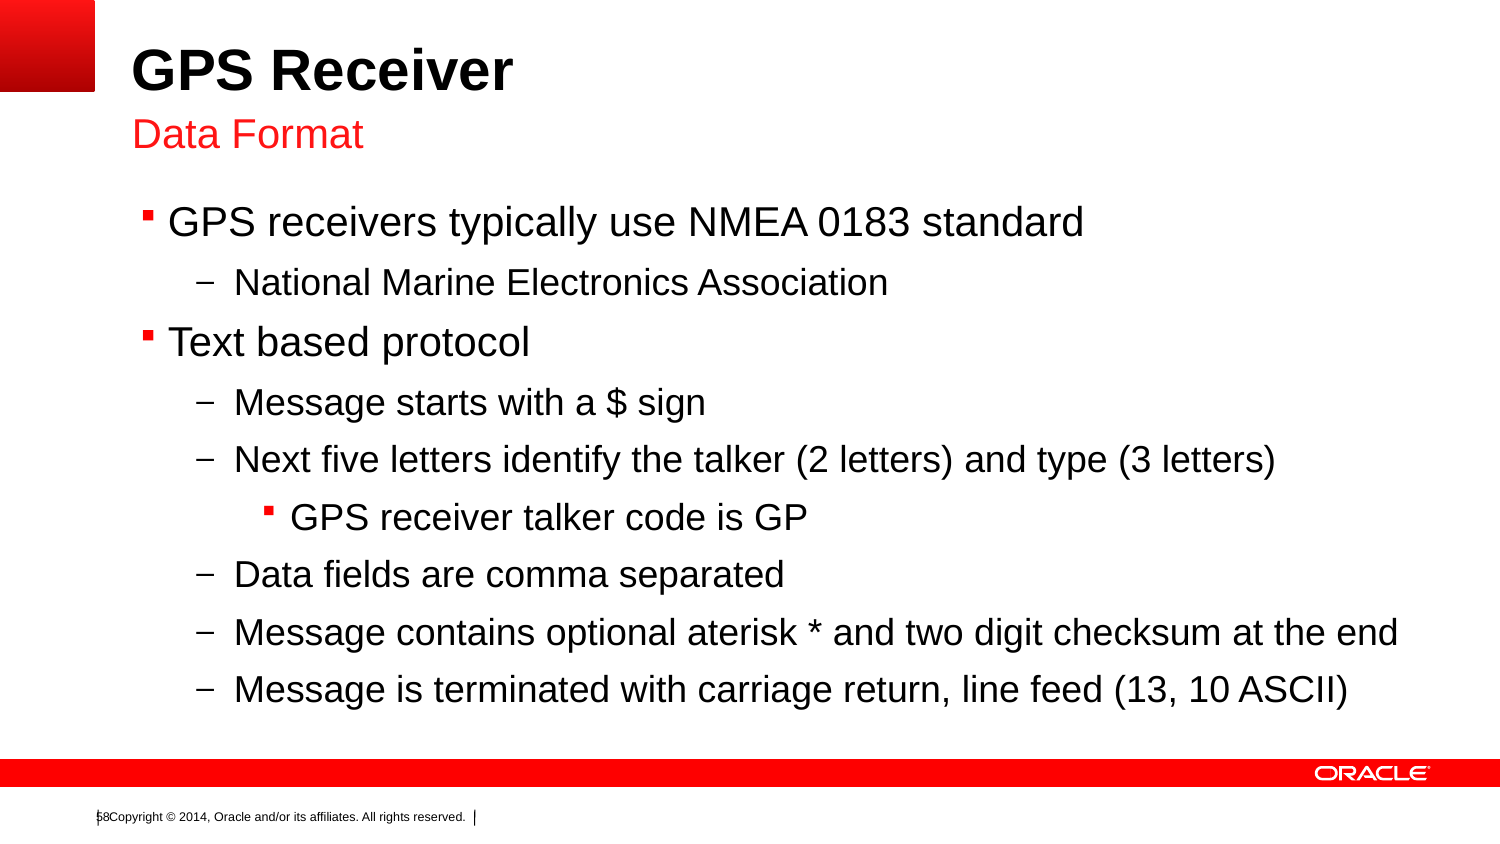

# GPS Receiver
Data Format
GPS receivers typically use NMEA 0183 standard
National Marine Electronics Association
Text based protocol
Message starts with a $ sign
Next five letters identify the talker (2 letters) and type (3 letters)
GPS receiver talker code is GP
Data fields are comma separated
Message contains optional aterisk * and two digit checksum at the end
Message is terminated with carriage return, line feed (13, 10 ASCII)